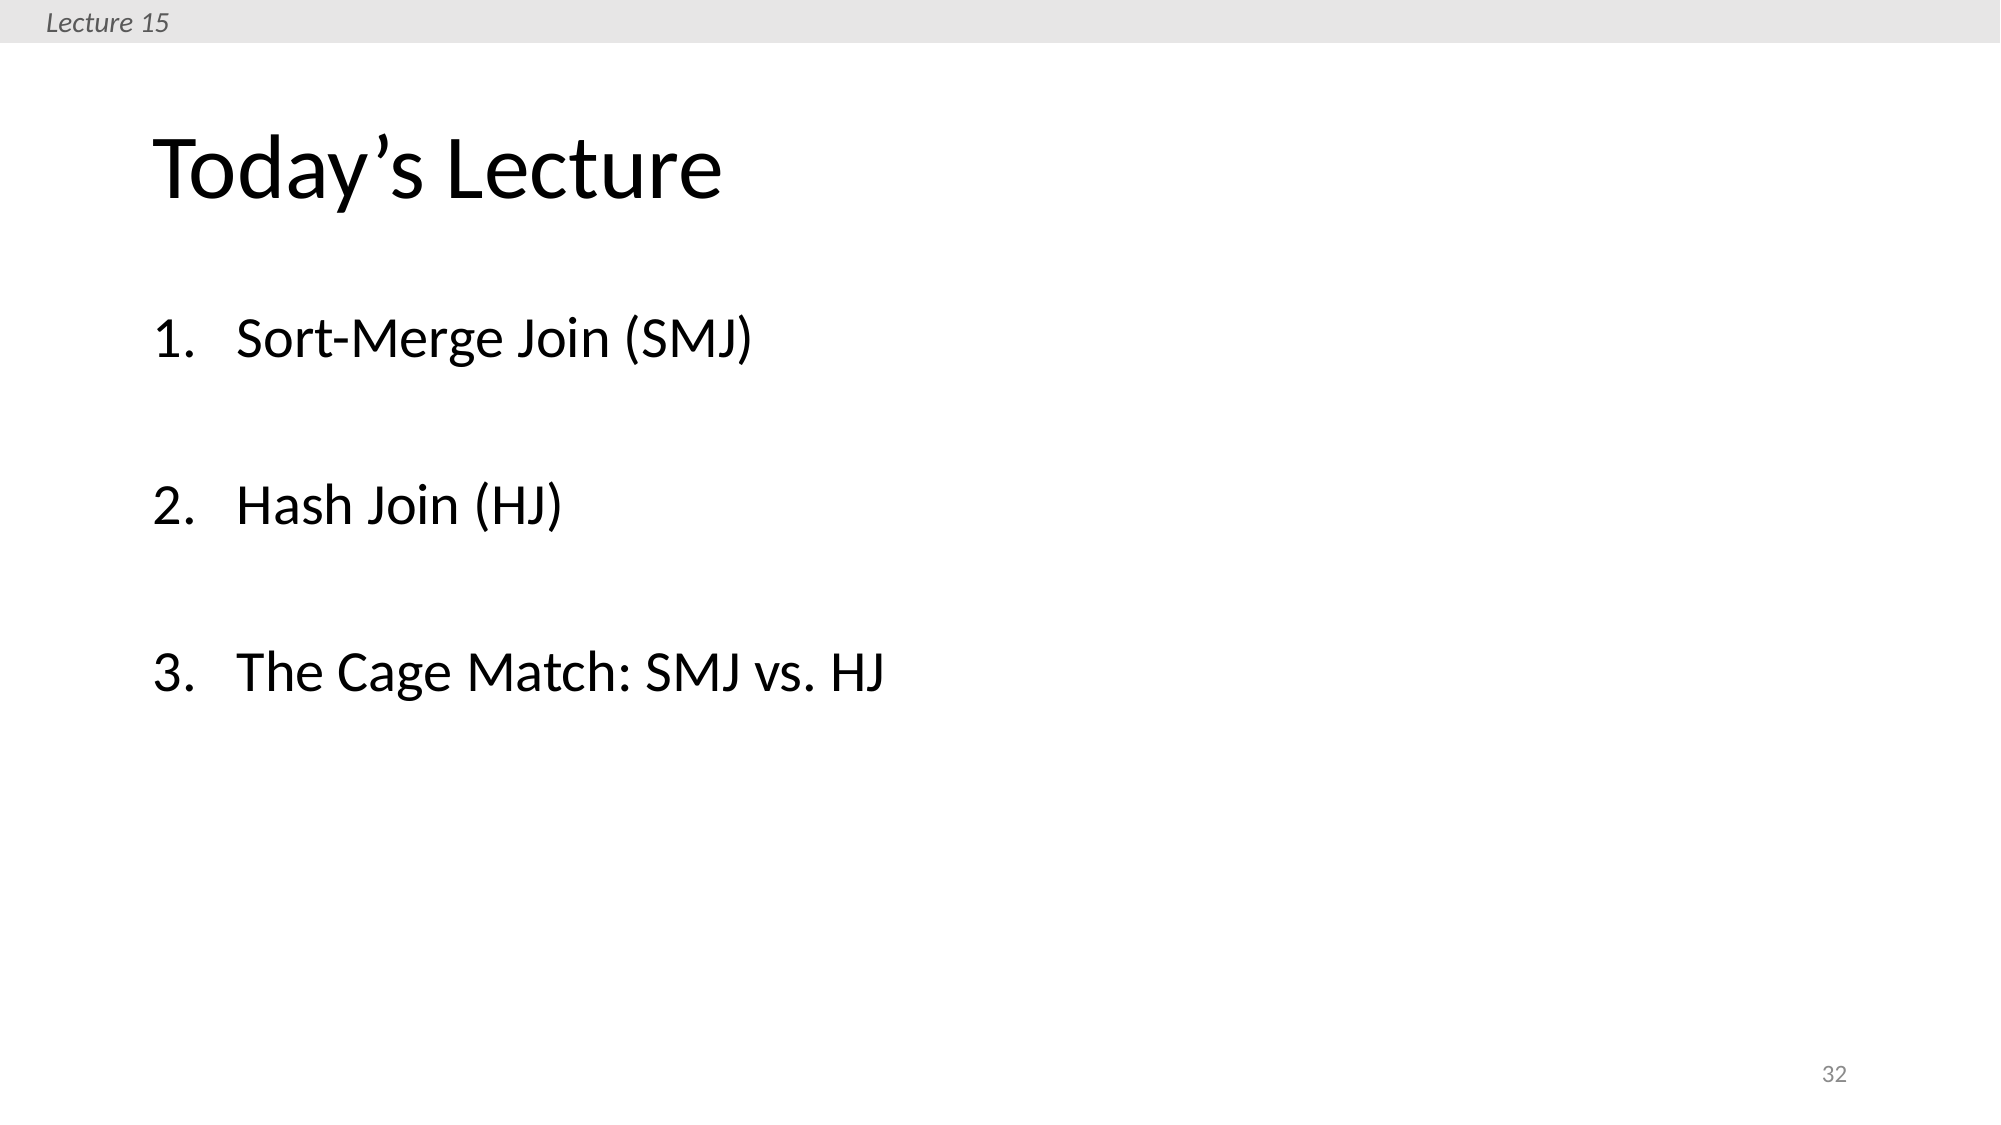

Lecture 15
# Today’s Lecture
Sort-Merge Join (SMJ)

Hash Join (HJ)

The Cage Match: SMJ vs. HJ

32